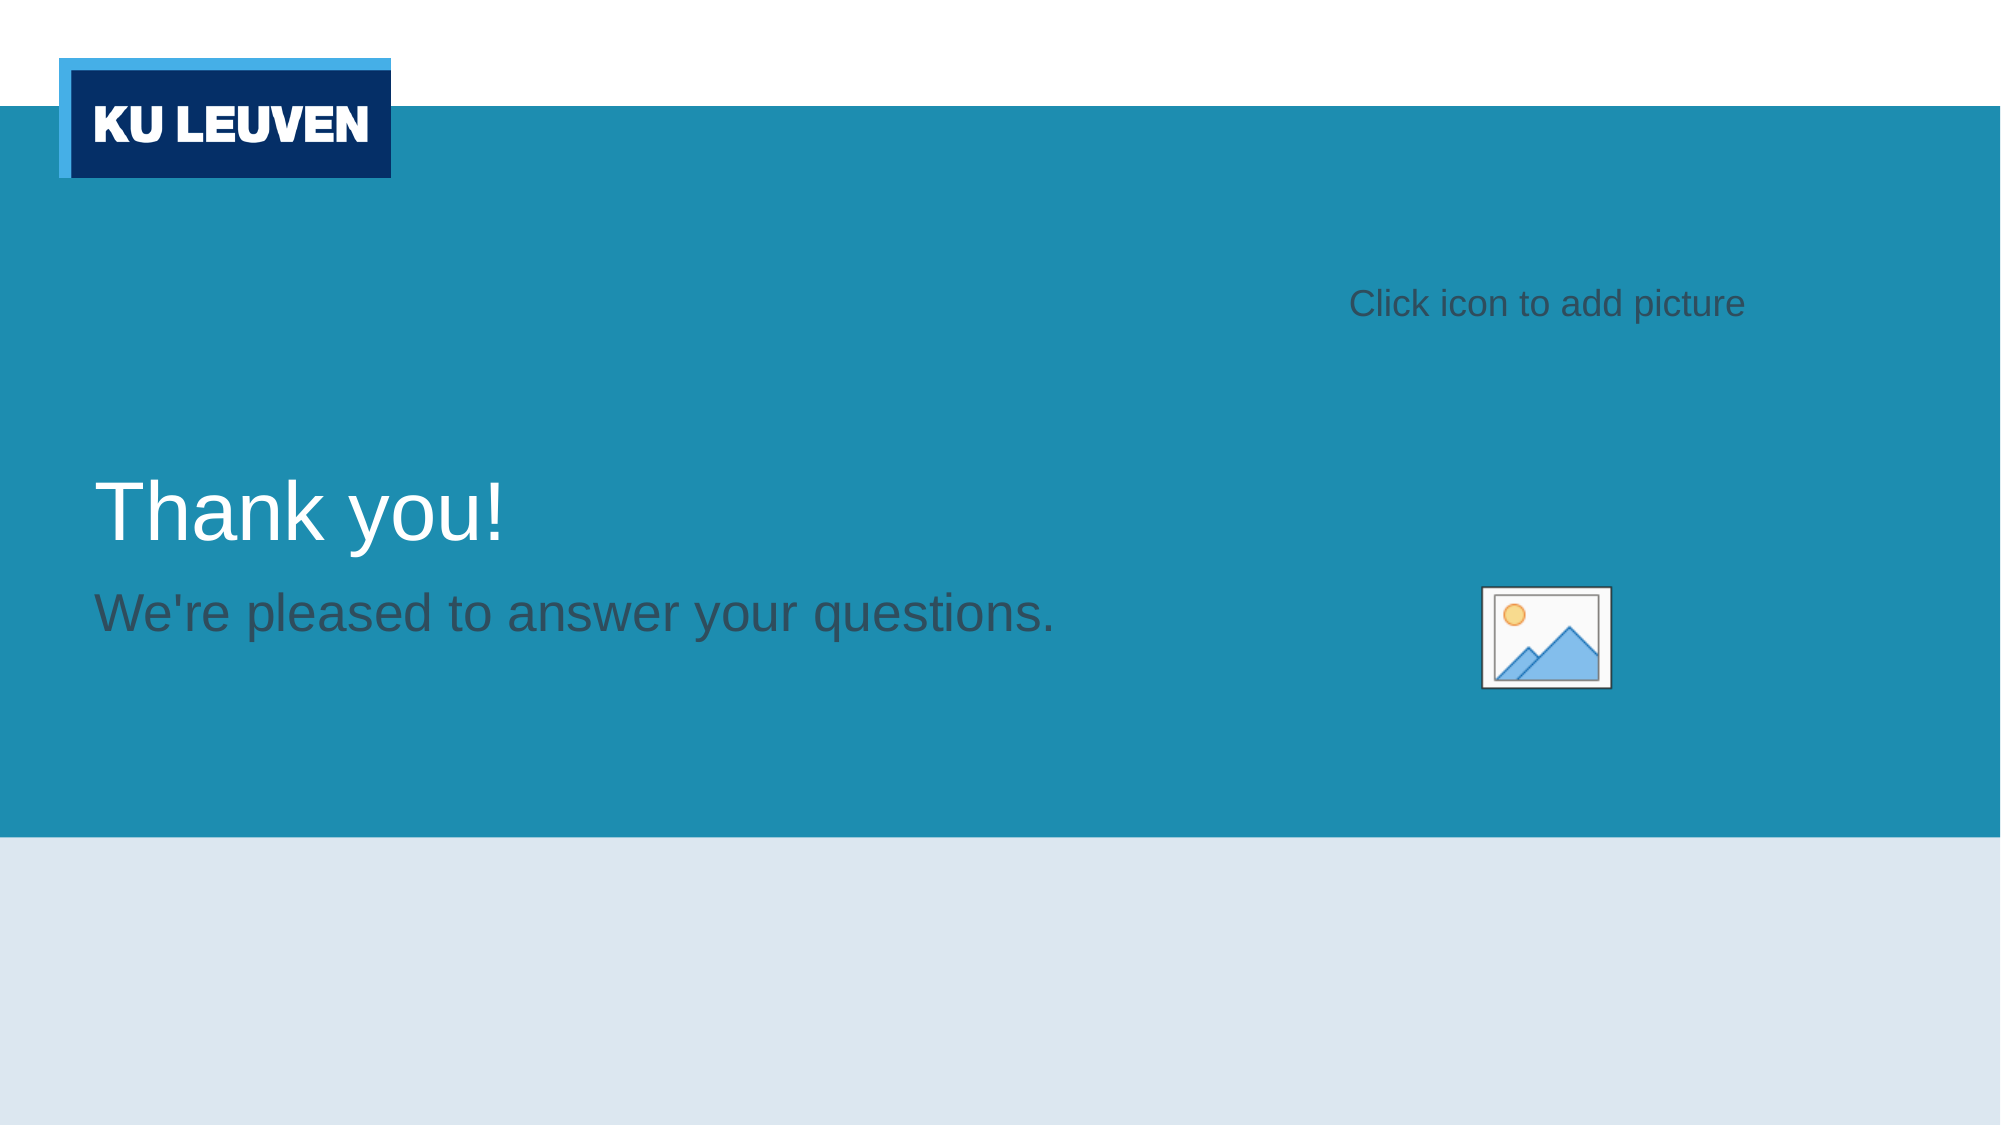

# Thank you!

We're pleased to answer your questions.